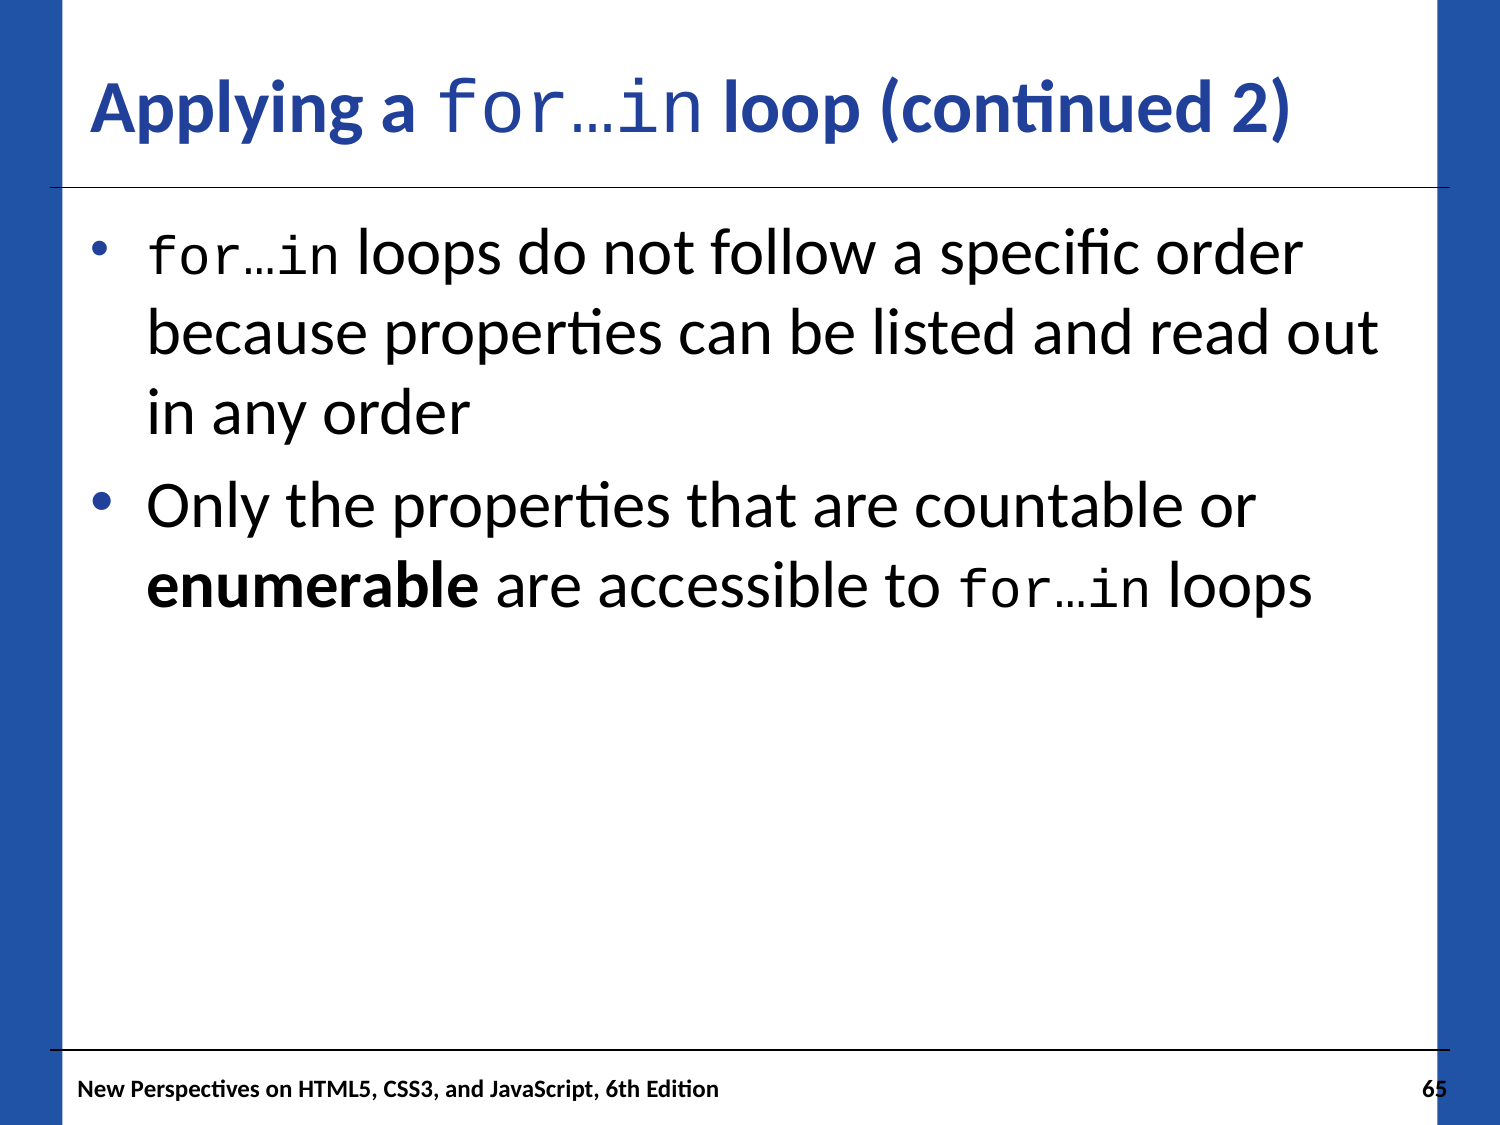

# Applying a for…in loop (continued 2)
for…in loops do not follow a specific order because properties can be listed and read out in any order
Only the properties that are countable or enumerable are accessible to for…in loops
New Perspectives on HTML5, CSS3, and JavaScript, 6th Edition
65